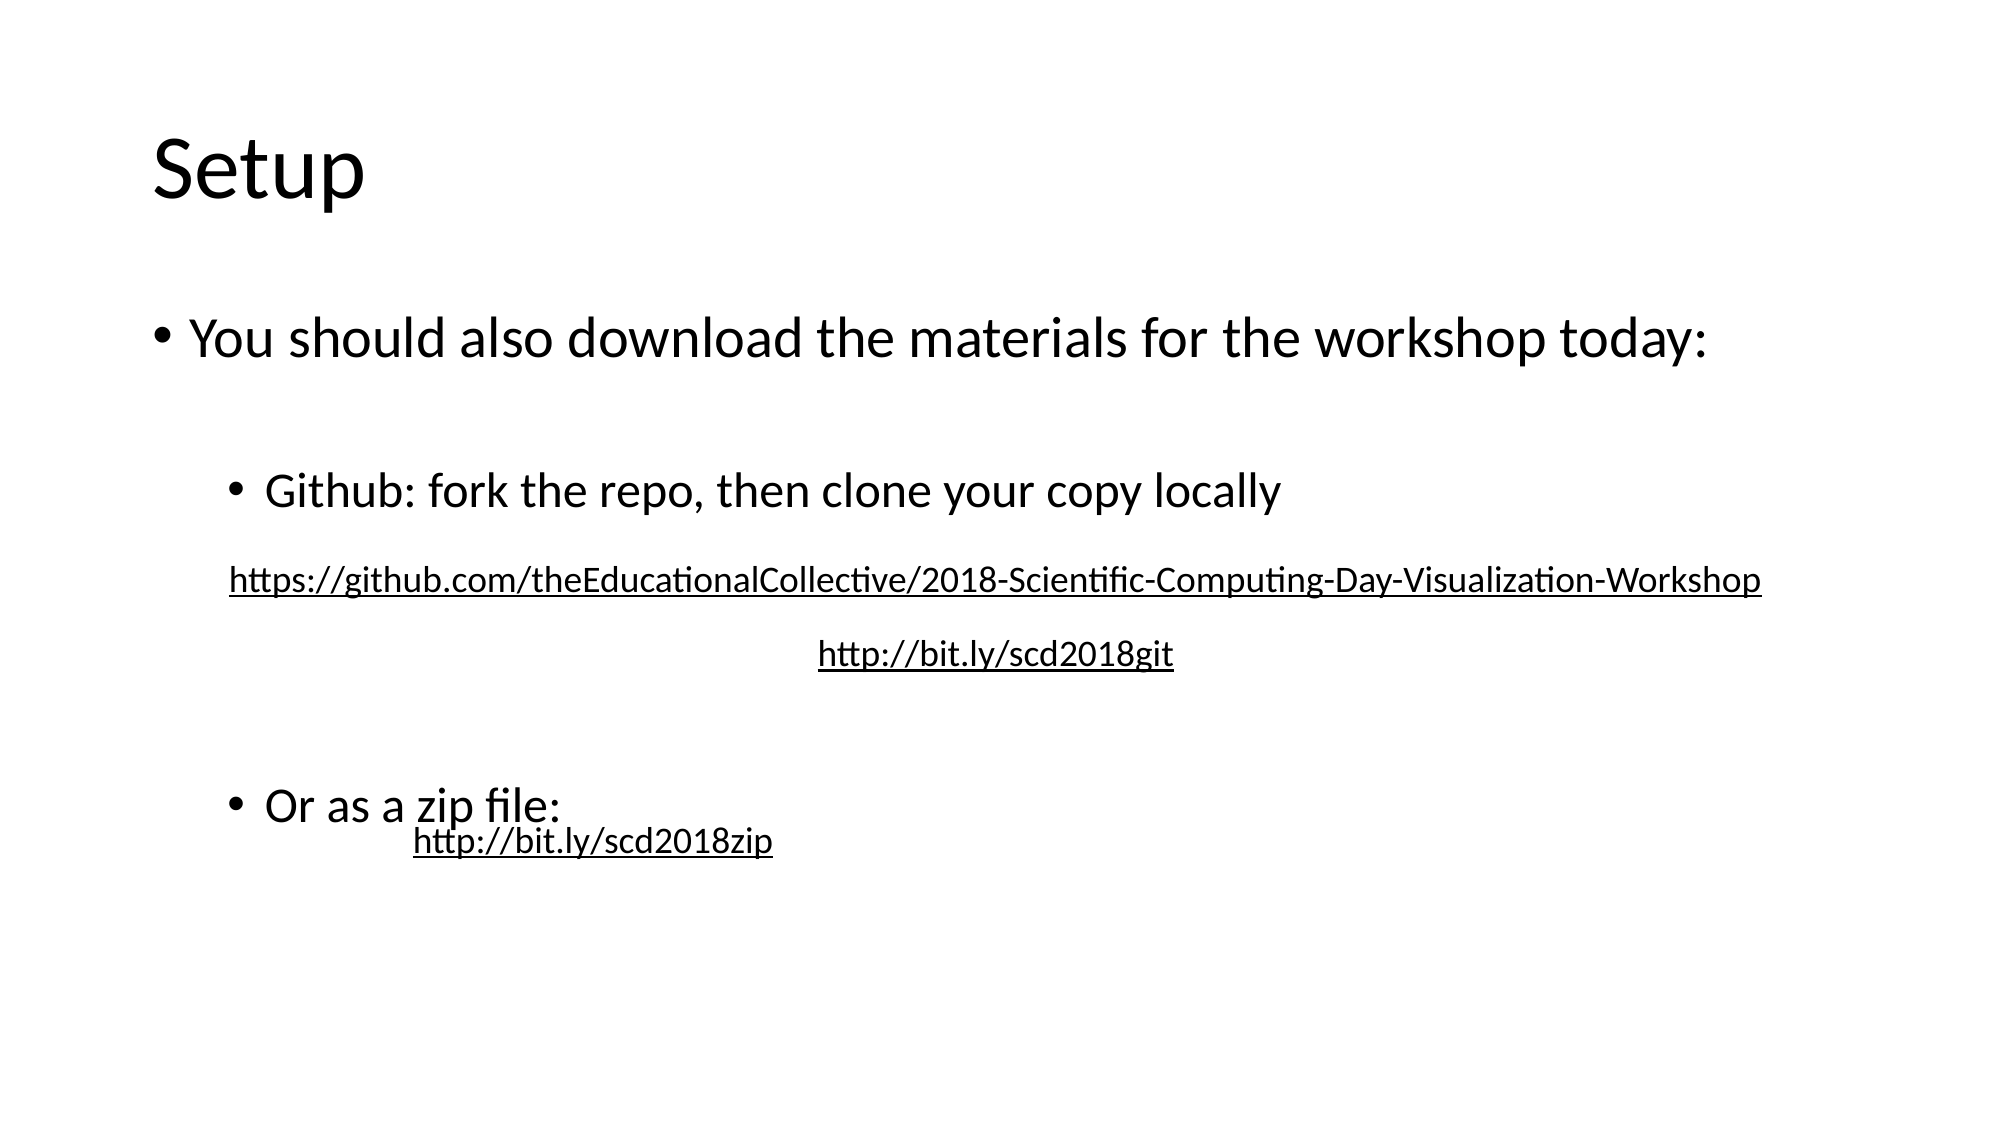

# Setup
You should also download the materials for the workshop today:

Github: fork the repo, then clone your copy locally

Or as a zip file:

https://github.com/theEducationalCollective/2018-Scientific-Computing-Day-Visualization-Workshop
http://bit.ly/scd2018git
http://bit.ly/scd2018zip